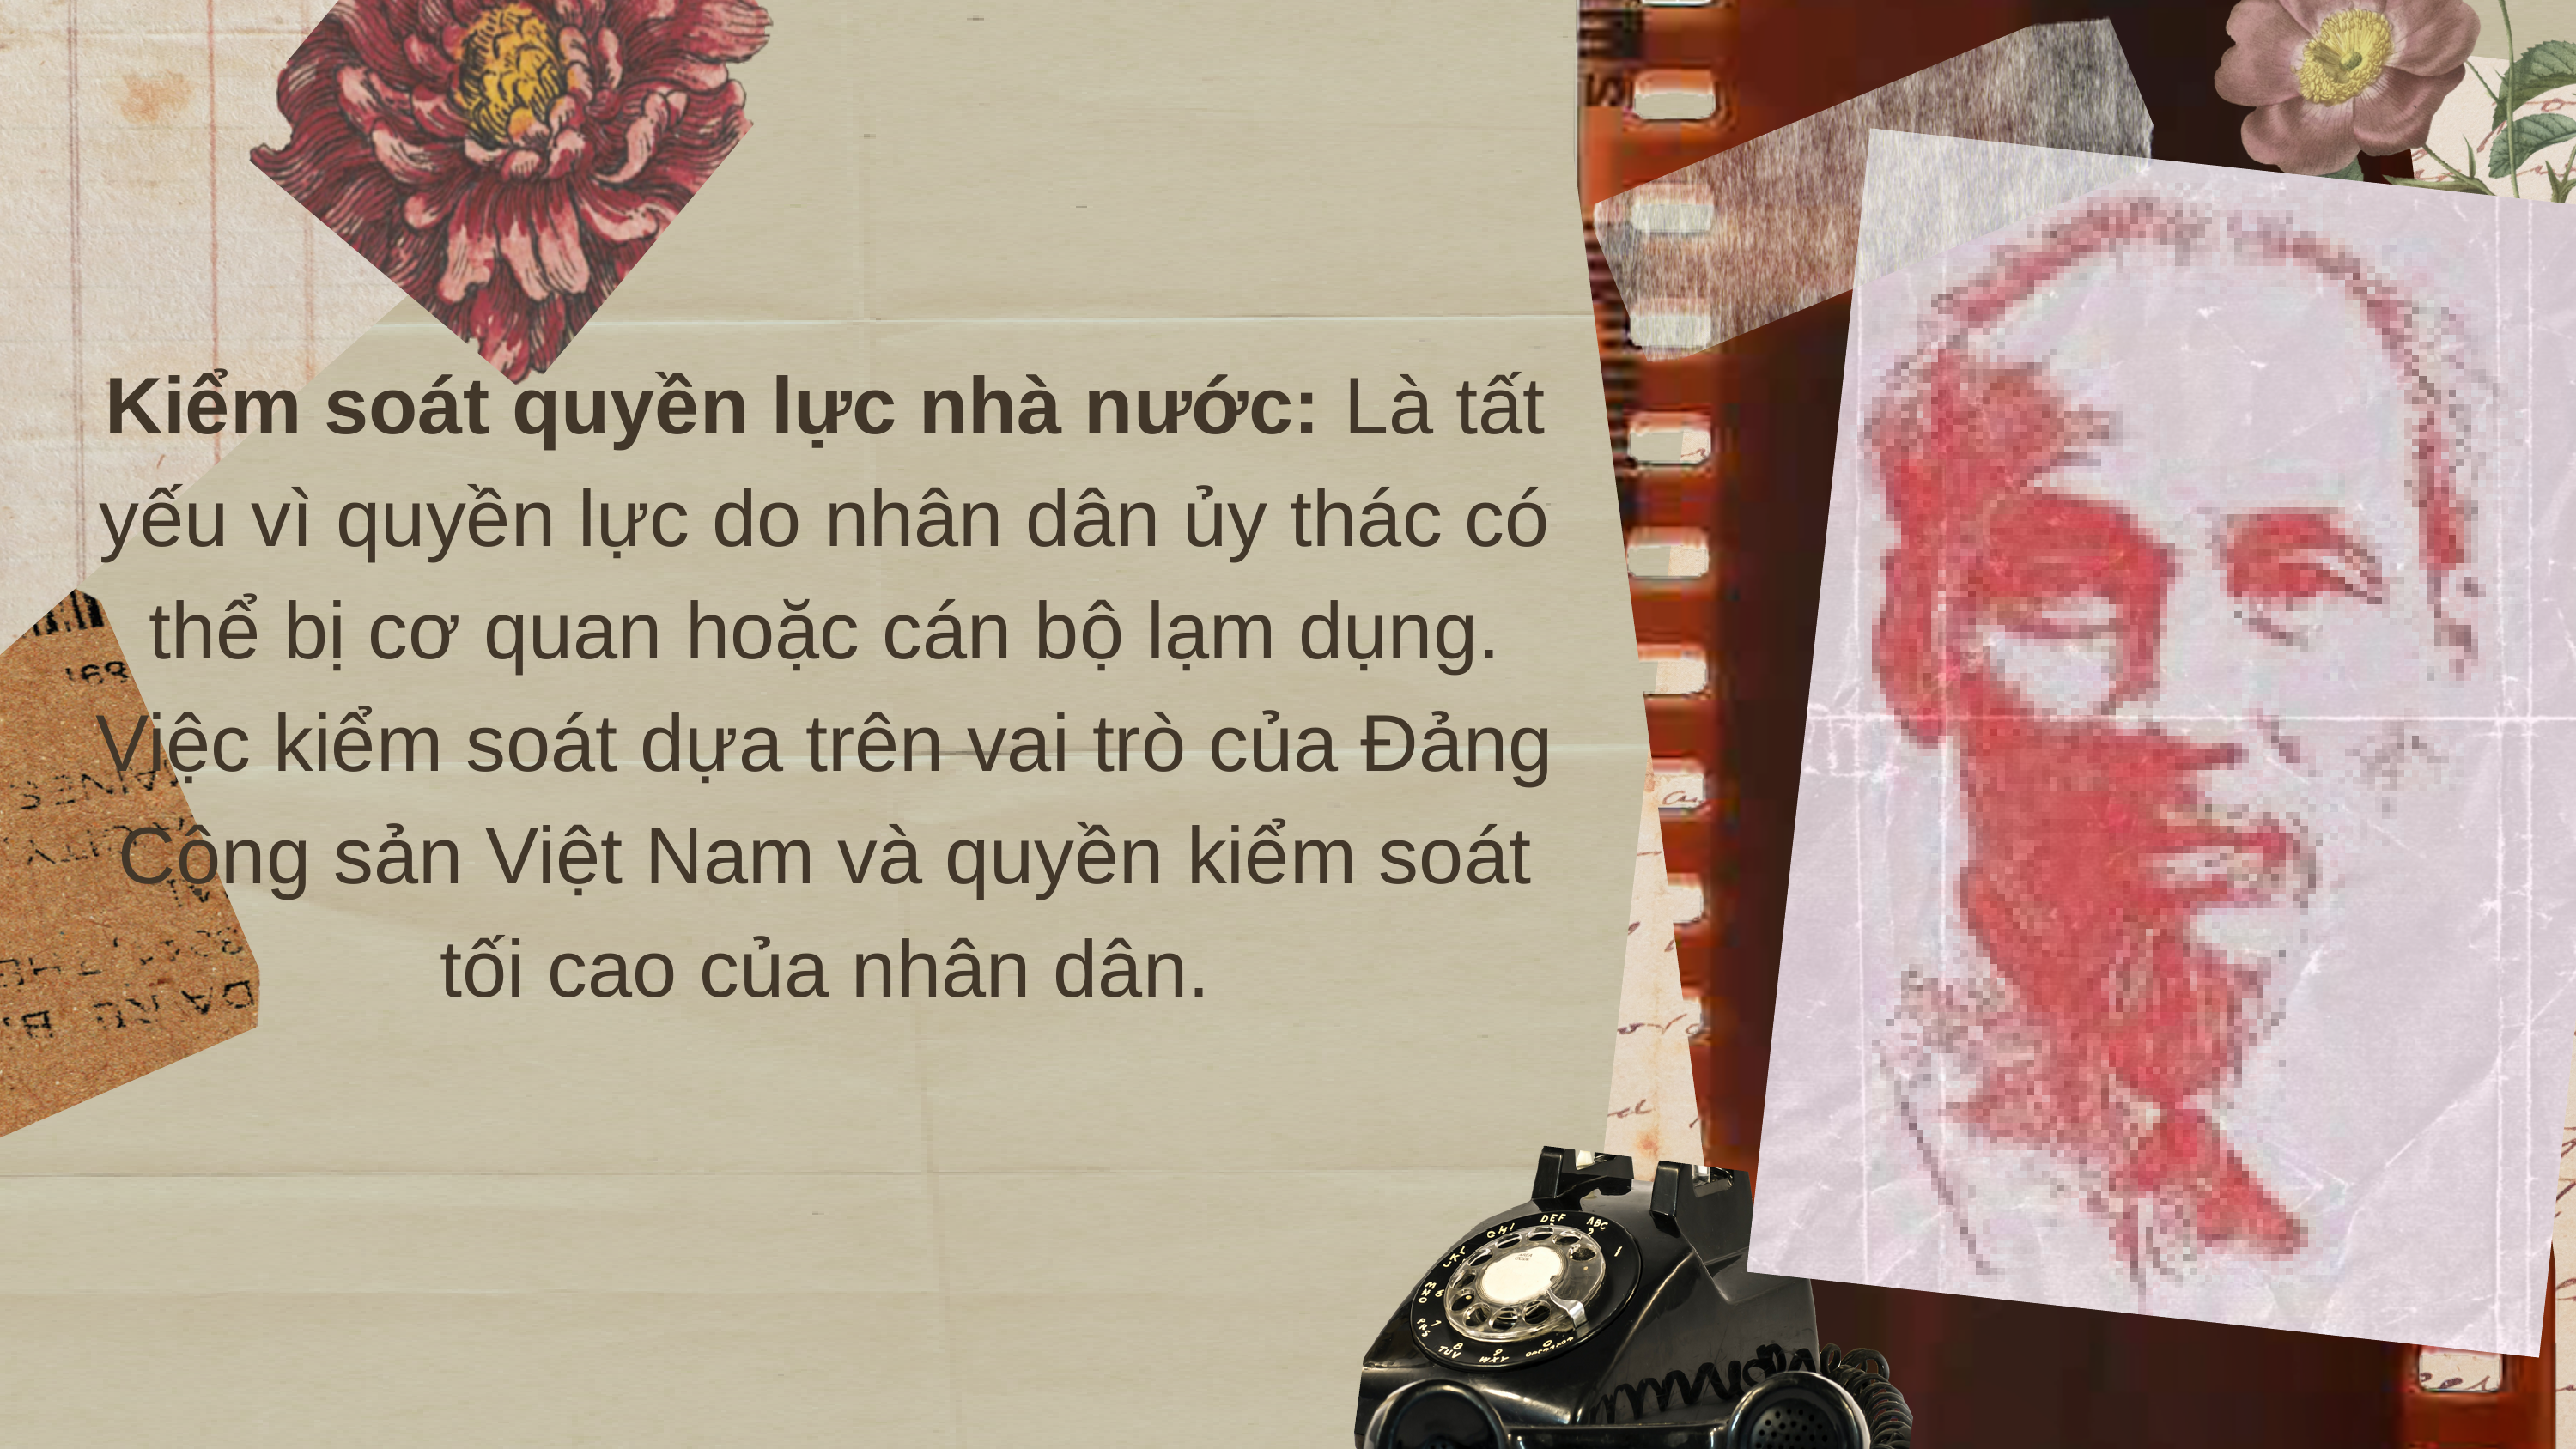

Kiểm soát quyền lực nhà nước: Là tất yếu vì quyền lực do nhân dân ủy thác có thể bị cơ quan hoặc cán bộ lạm dụng. Việc kiểm soát dựa trên vai trò của Đảng Cộng sản Việt Nam và quyền kiểm soát tối cao của nhân dân.